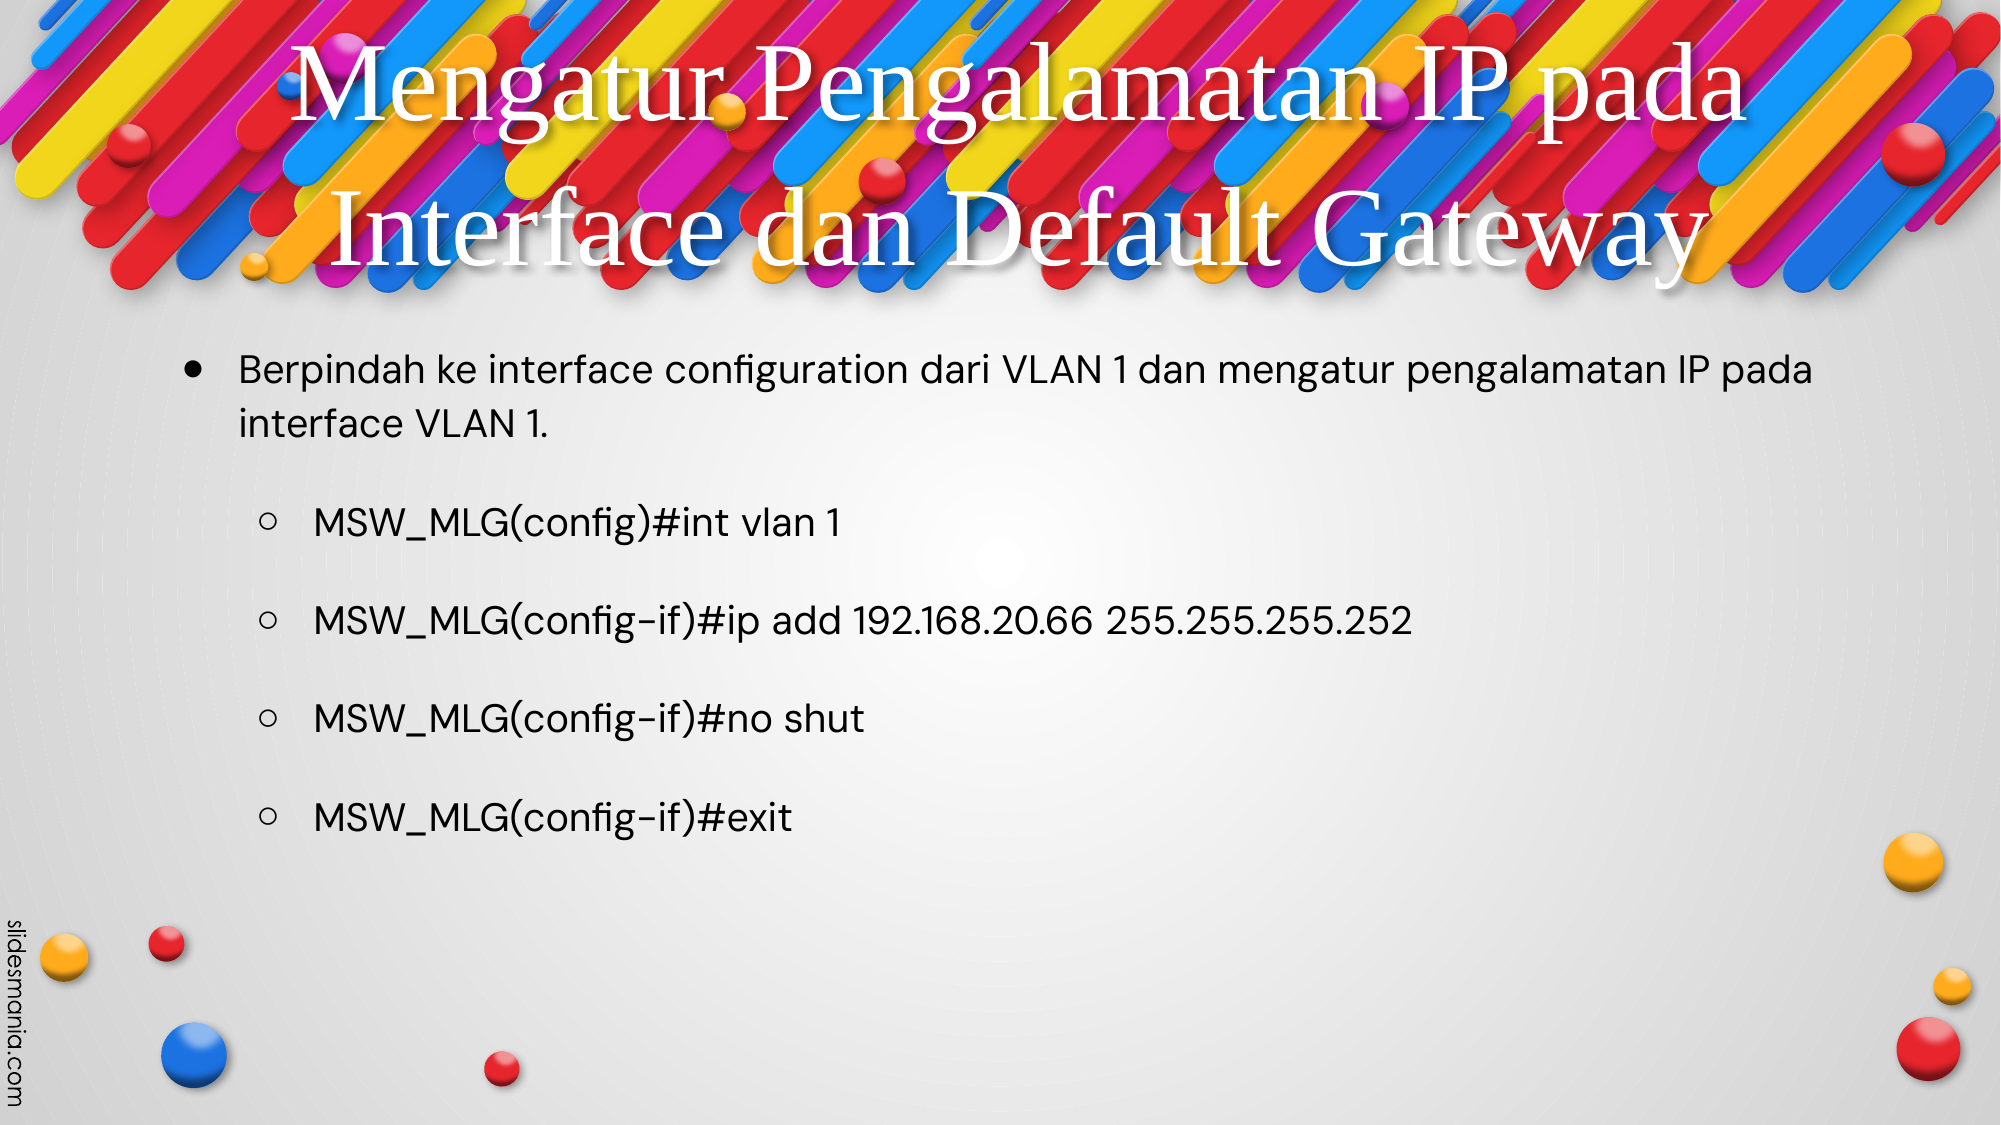

# Mengatur Pengalamatan IP pada Interface dan Default Gateway
Berpindah ke interface configuration dari VLAN 1 dan mengatur pengalamatan IP pada interface VLAN 1.
MSW_MLG(config)#int vlan 1
MSW_MLG(config-if)#ip add 192.168.20.66 255.255.255.252
MSW_MLG(config-if)#no shut
MSW_MLG(config-if)#exit